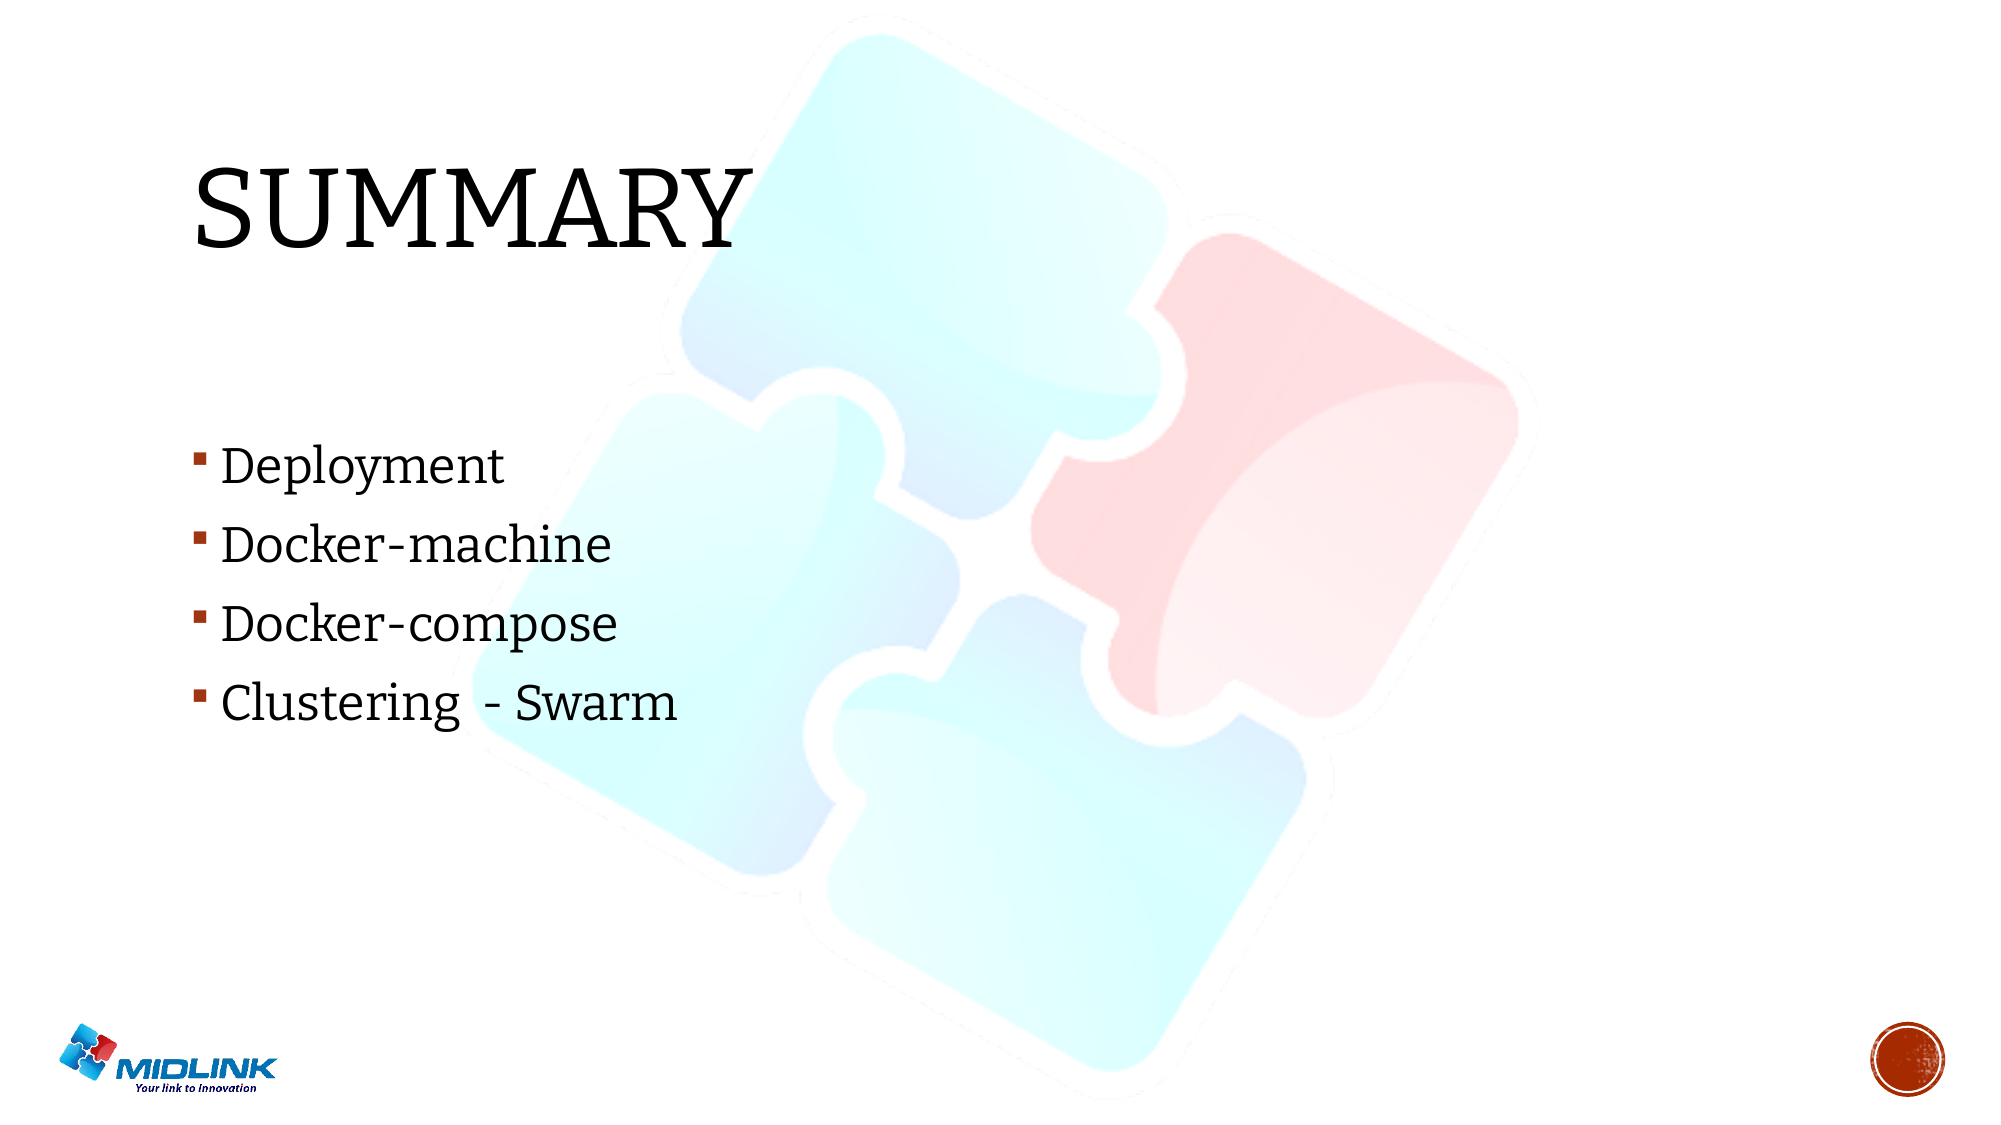

# summary

Deployment
Docker-machine
Docker-compose
Clustering  - Swarm